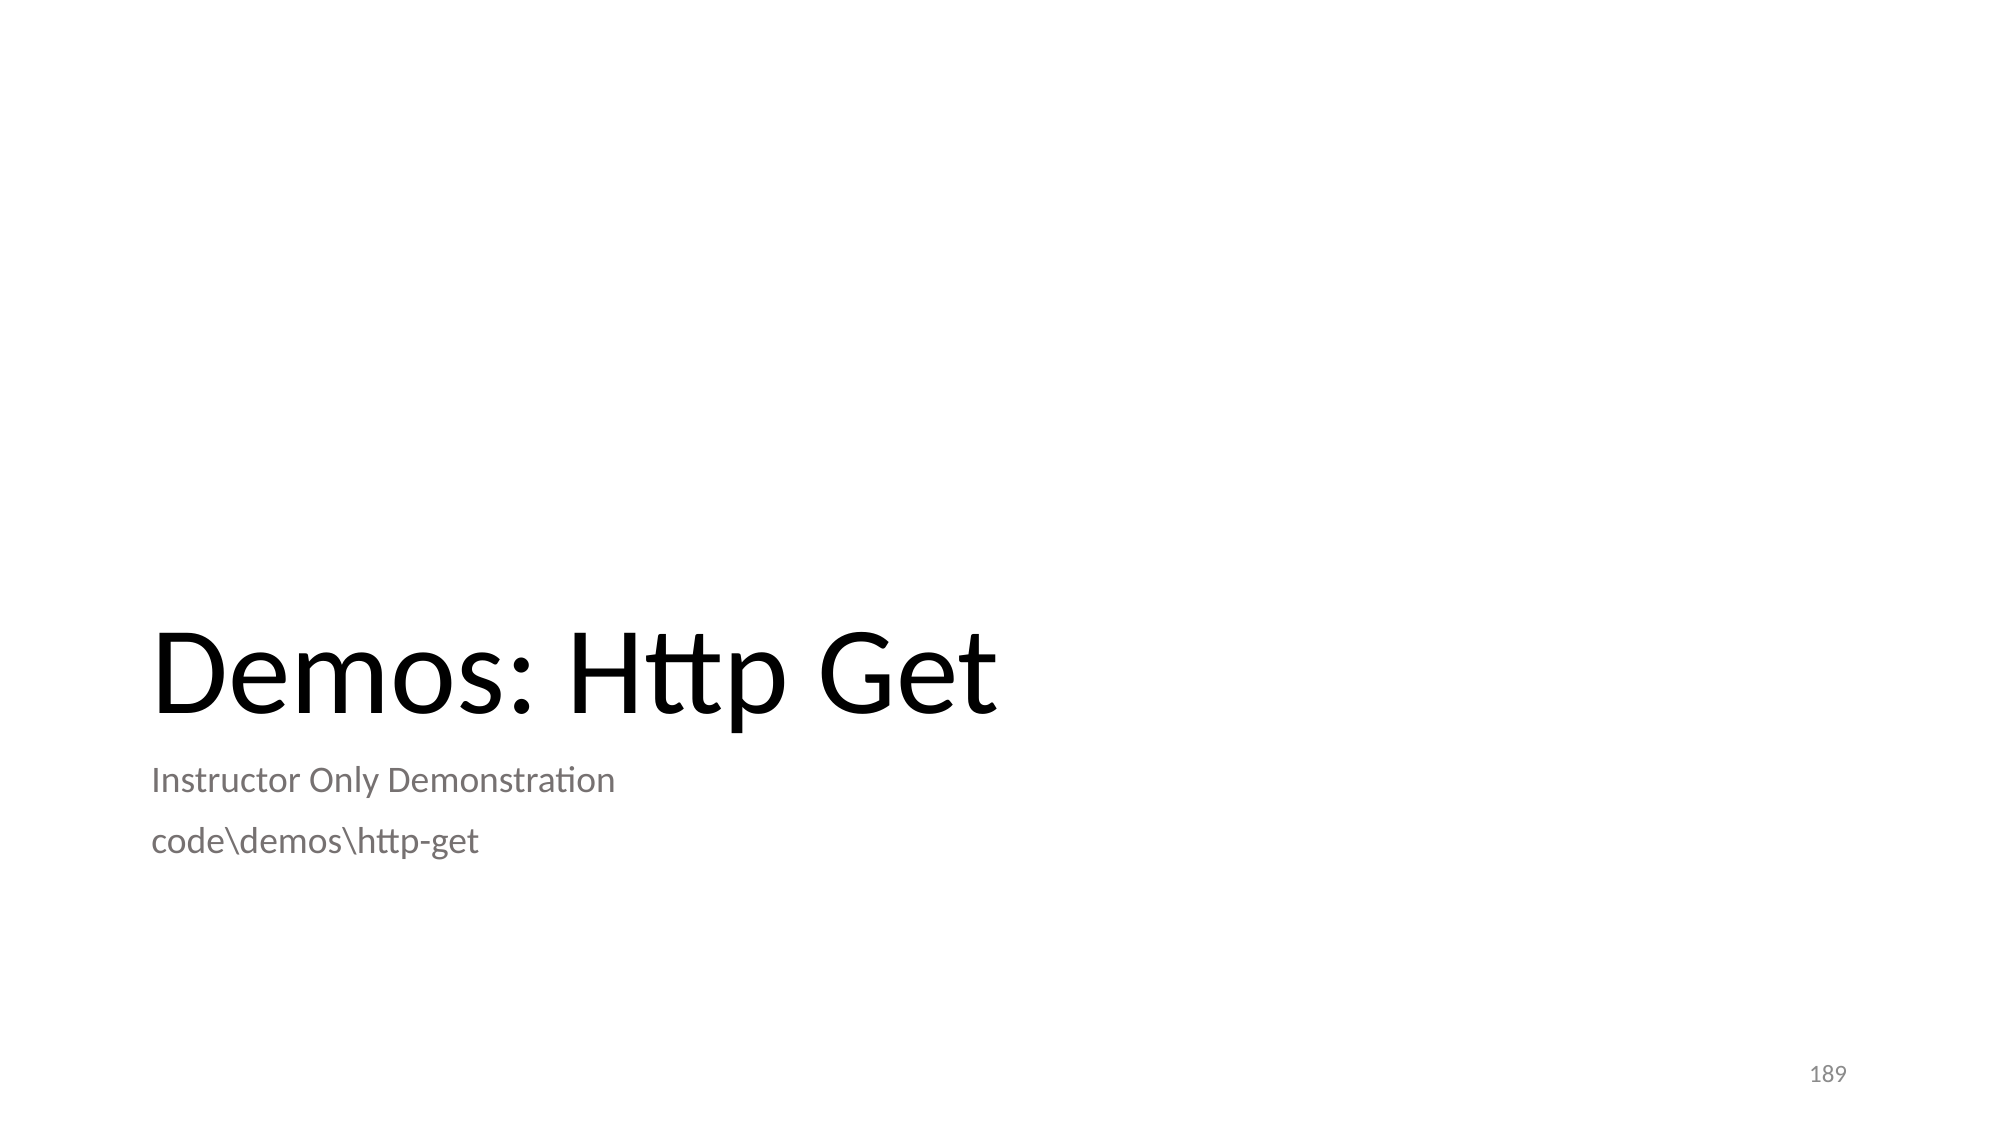

# Demos: Http Get
Instructor Only Demonstration
code\demos\http-get

189